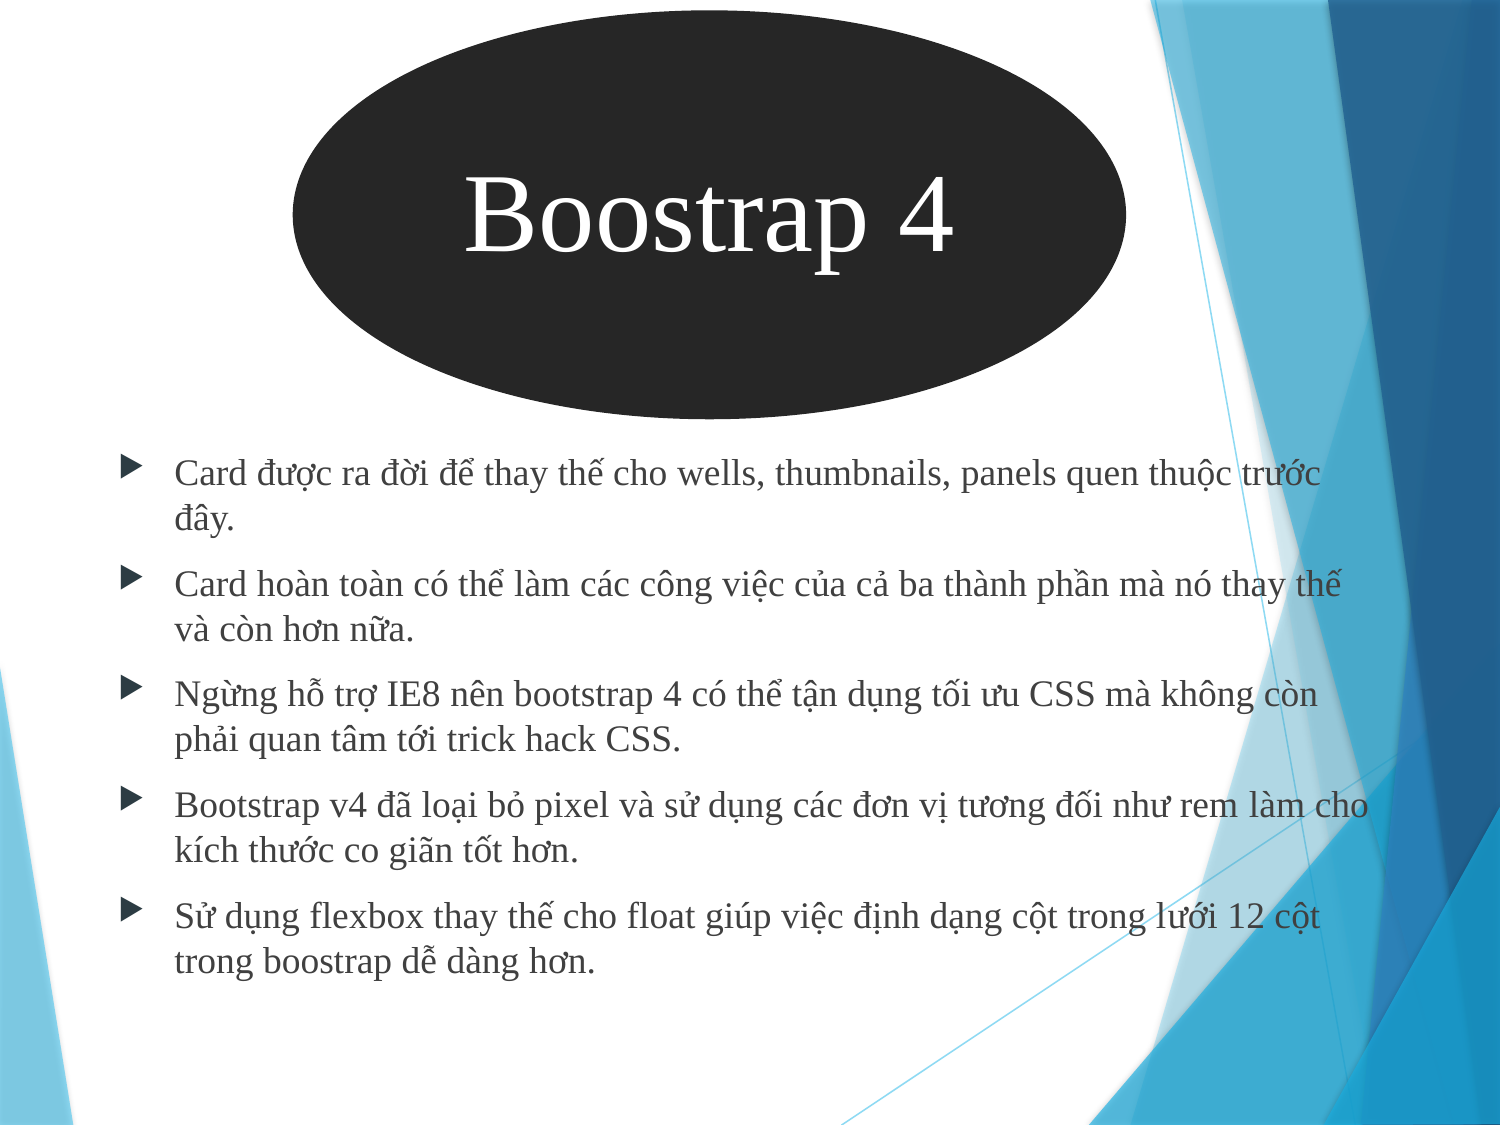

Boostrap 4
Card được ra đời để thay thế cho wells, thumbnails, panels quen thuộc trước đây.
Card hoàn toàn có thể làm các công việc của cả ba thành phần mà nó thay thế và còn hơn nữa.
Ngừng hỗ trợ IE8 nên bootstrap 4 có thể tận dụng tối ưu CSS mà không còn phải quan tâm tới trick hack CSS.
Bootstrap v4 đã loại bỏ pixel và sử dụng các đơn vị tương đối như rem làm cho kích thước co giãn tốt hơn.
Sử dụng flexbox thay thế cho float giúp việc định dạng cột trong lưới 12 cột trong boostrap dễ dàng hơn.